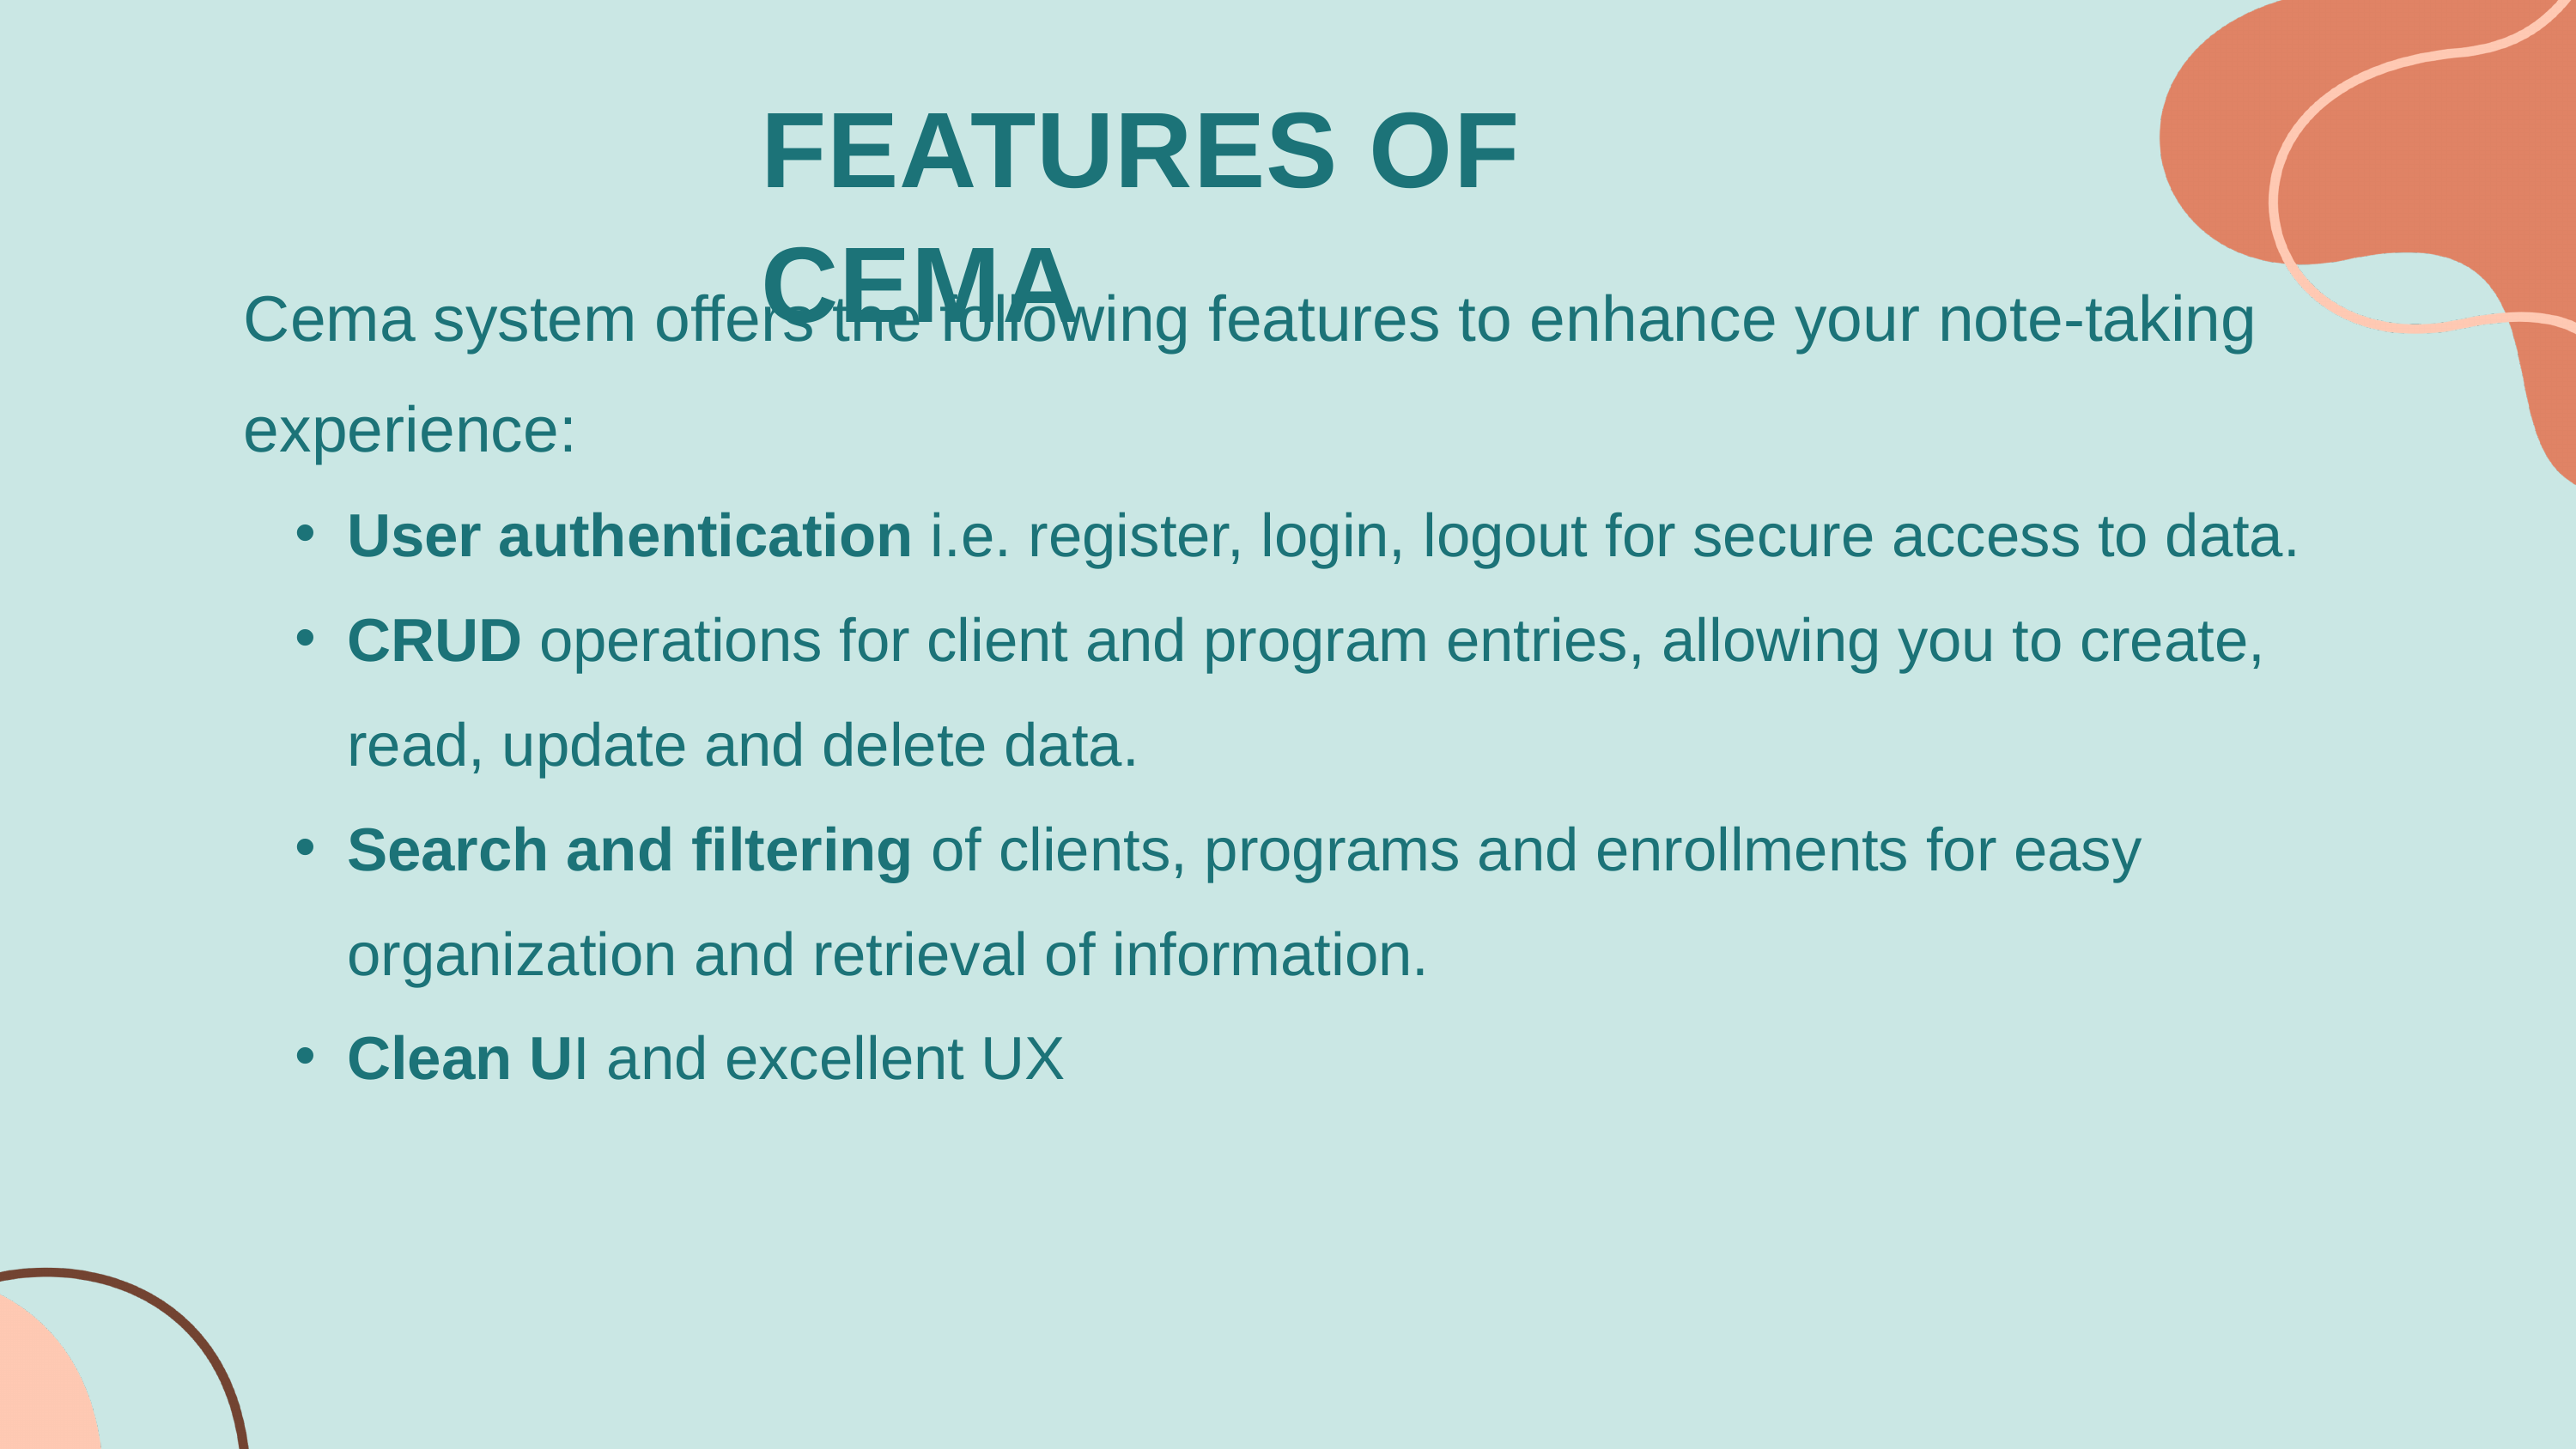

FEATURES OF CEMA
Cema system offers the following features to enhance your note-taking experience:
User authentication i.e. register, login, logout for secure access to data.
CRUD operations for client and program entries, allowing you to create, read, update and delete data.
Search and filtering of clients, programs and enrollments for easy organization and retrieval of information.
Clean UI and excellent UX